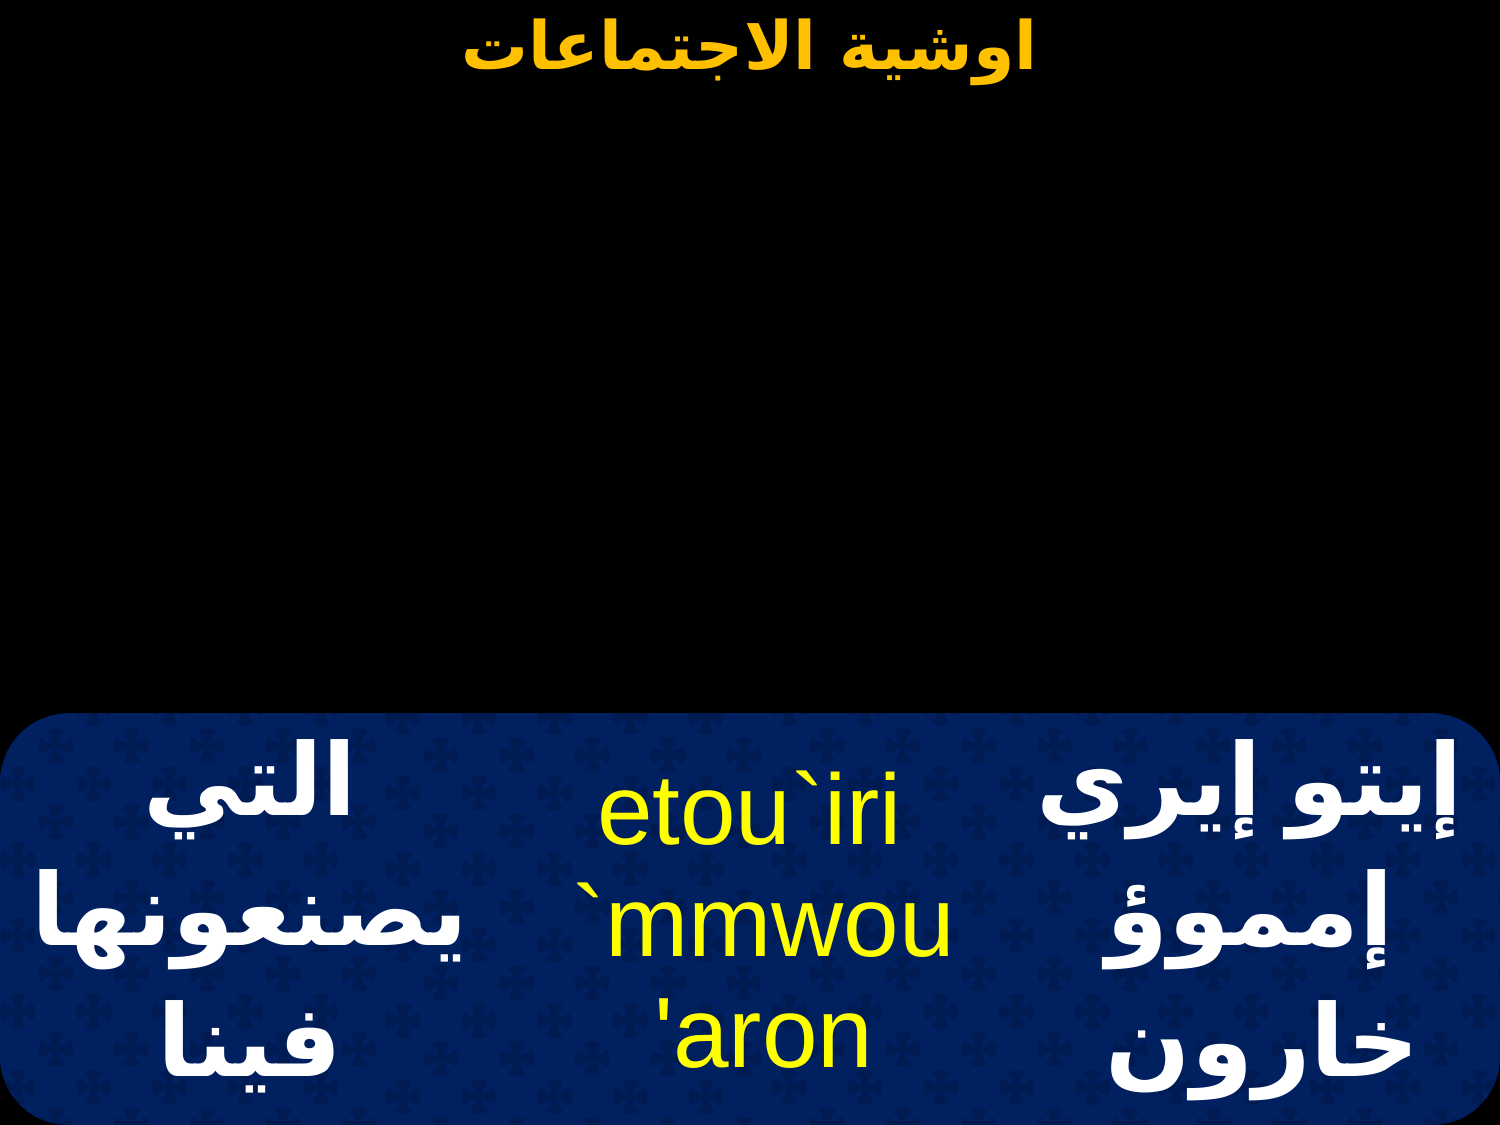

| التي يصنعونها فينا | etou`iri `mmwou 'aron | إيتو إيري إمموؤ خارون |
| --- | --- | --- |